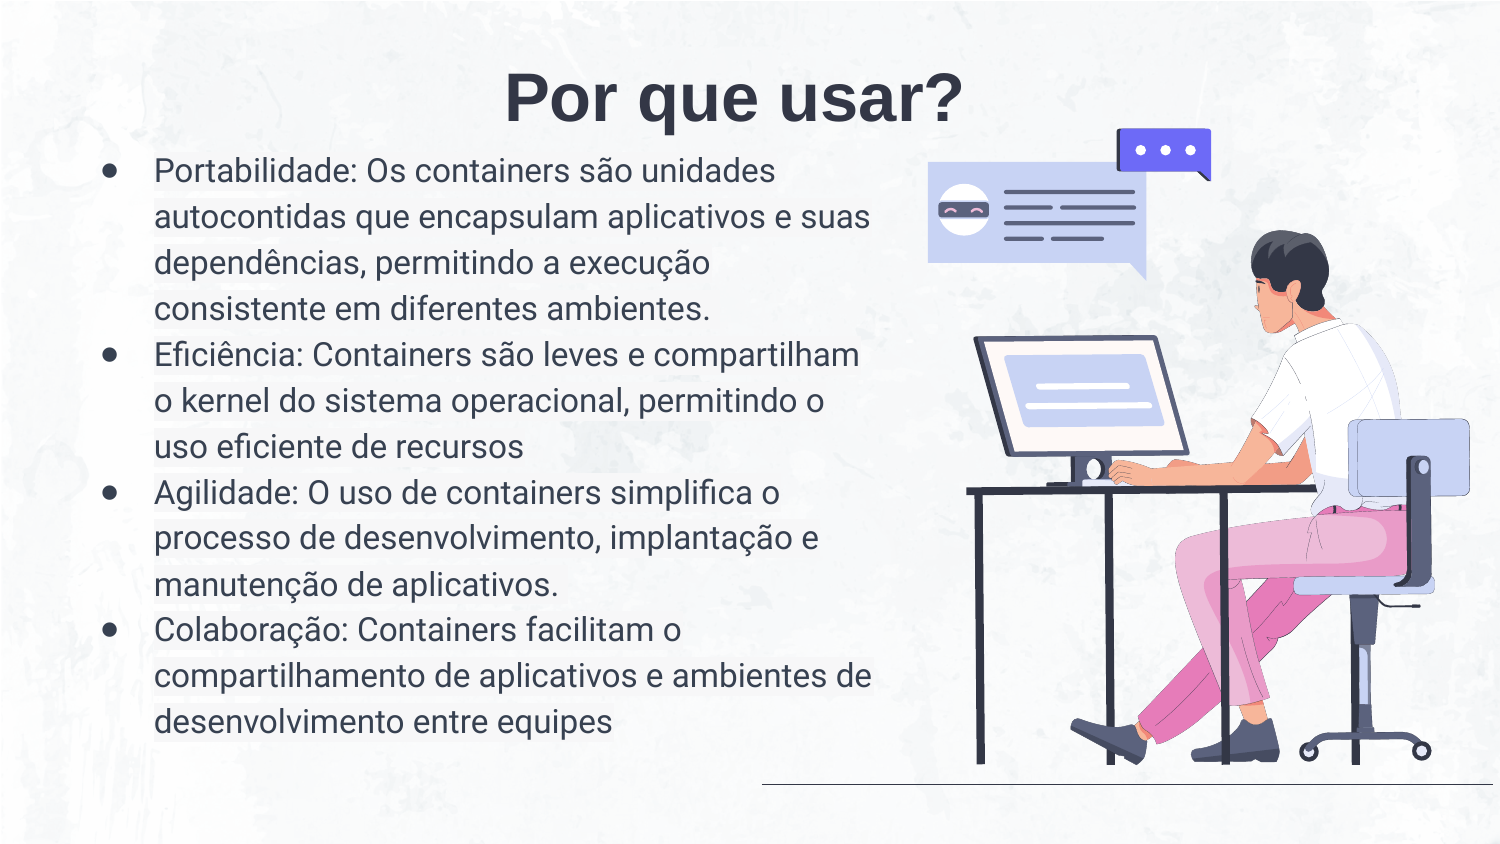

# Por que usar?

Portabilidade: Os containers são unidades autocontidas que encapsulam aplicativos e suas dependências, permitindo a execução consistente em diferentes ambientes.
Eficiência: Containers são leves e compartilham o kernel do sistema operacional, permitindo o uso eficiente de recursos
Agilidade: O uso de containers simplifica o processo de desenvolvimento, implantação e manutenção de aplicativos.
Colaboração: Containers facilitam o compartilhamento de aplicativos e ambientes de desenvolvimento entre equipes